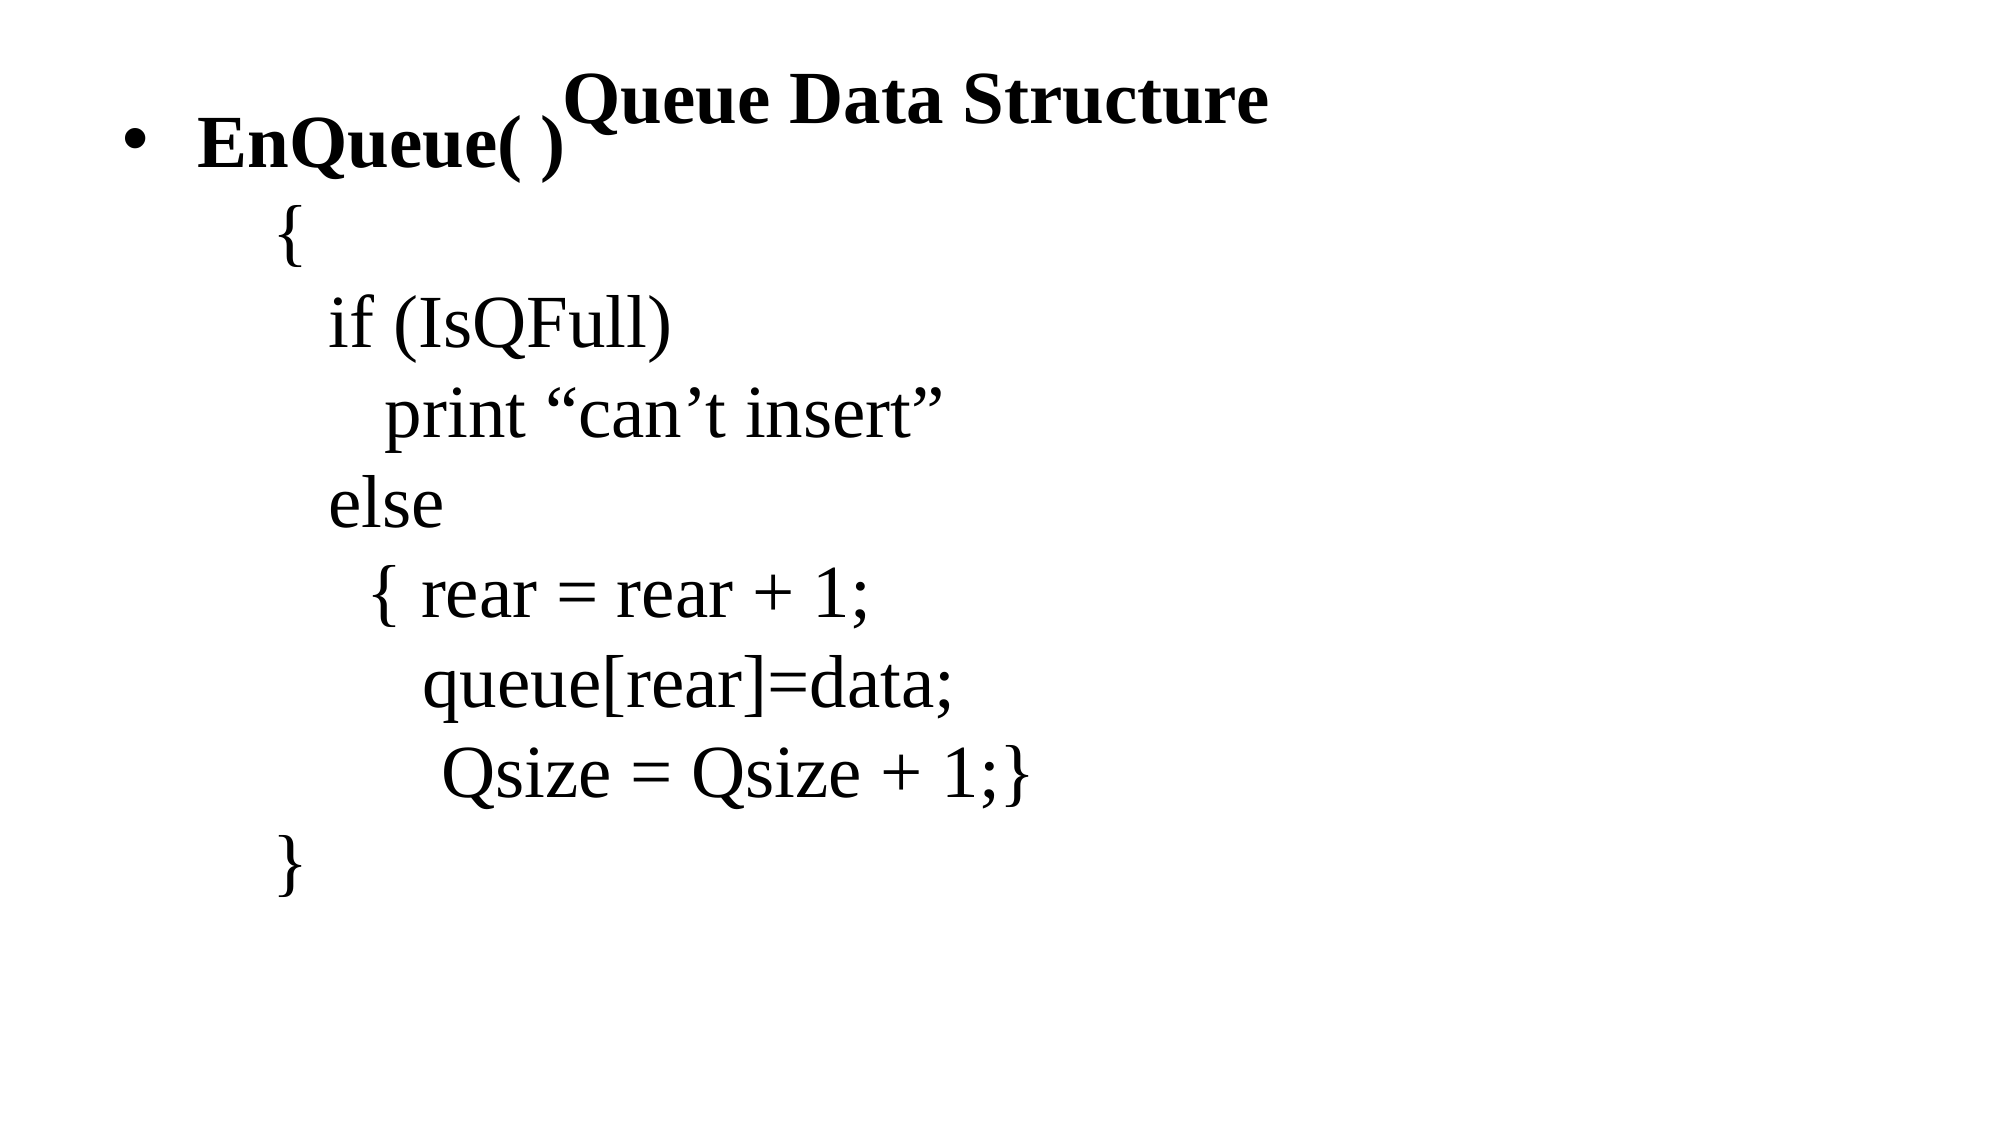

Queue Data Structure
EnQueue( )
{
   if (IsQFull)
      print “can’t insert”
   else
     { rear = rear + 1;
        queue[rear]=data;
         Qsize = Qsize + 1;}
}